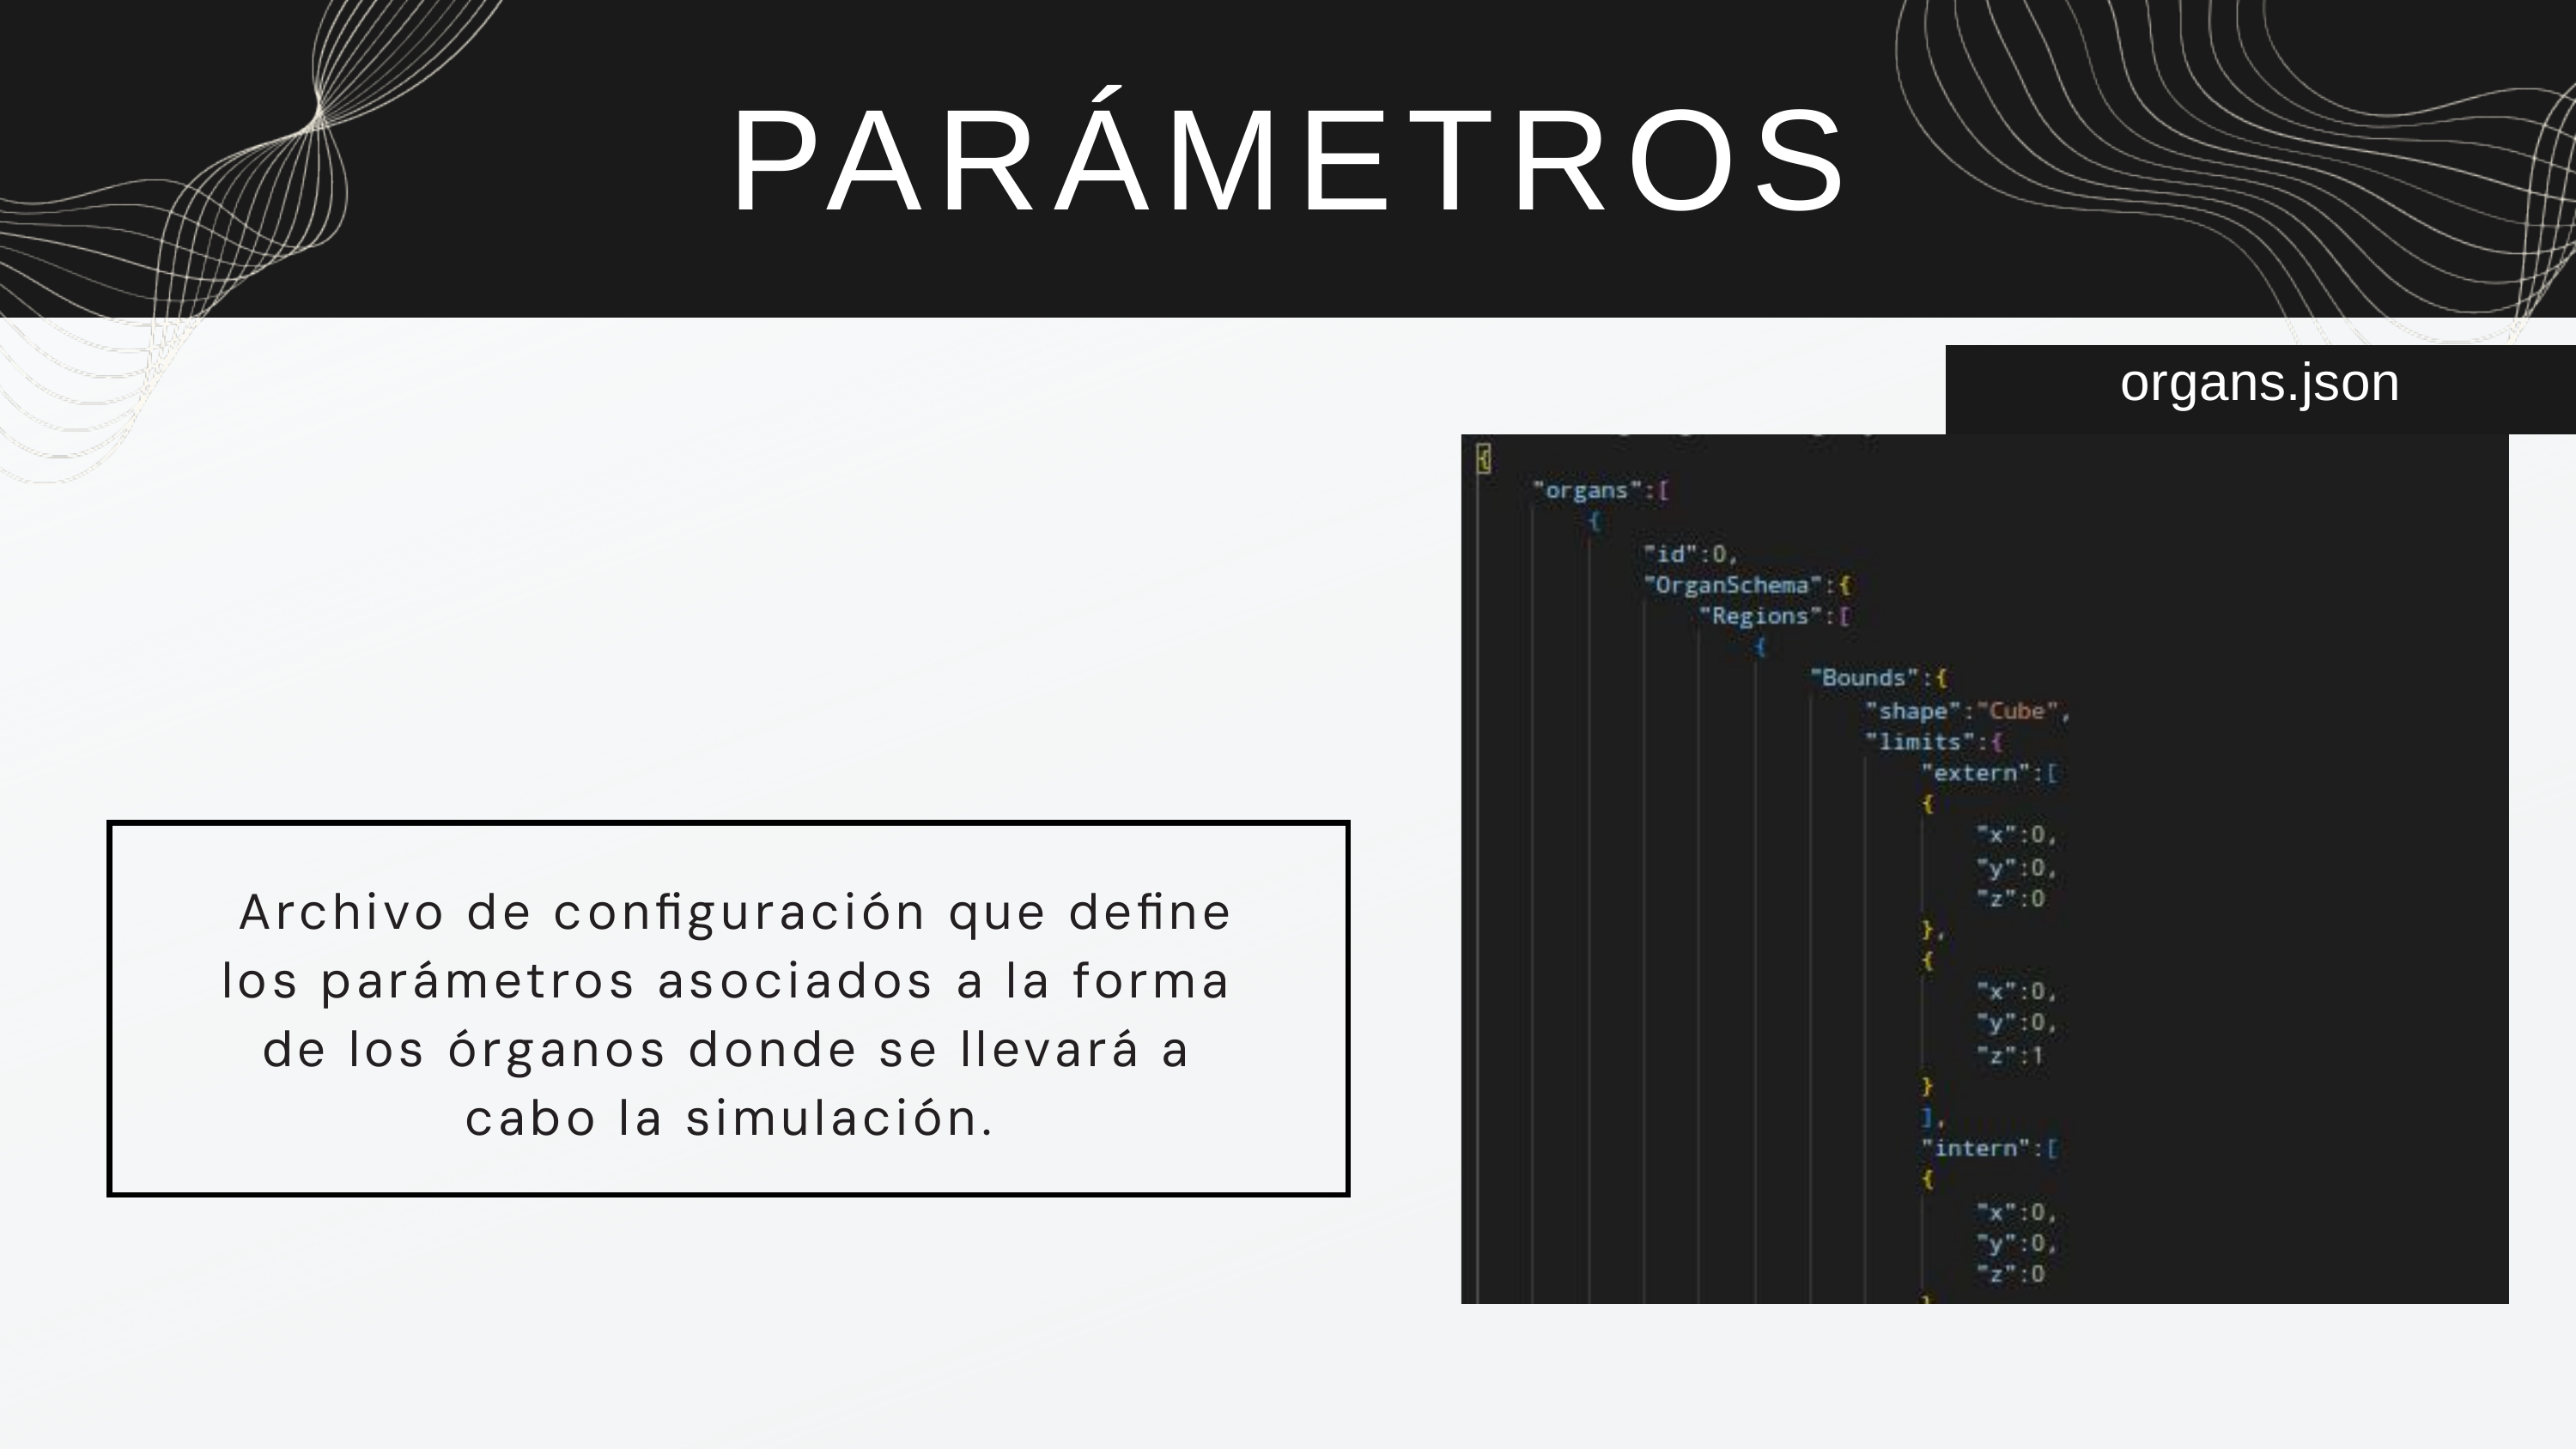

PARÁMETROS

organs.json

 Archivo de configuración que define los parámetros asociados a la forma de los órganos donde se llevará a cabo la simulación.